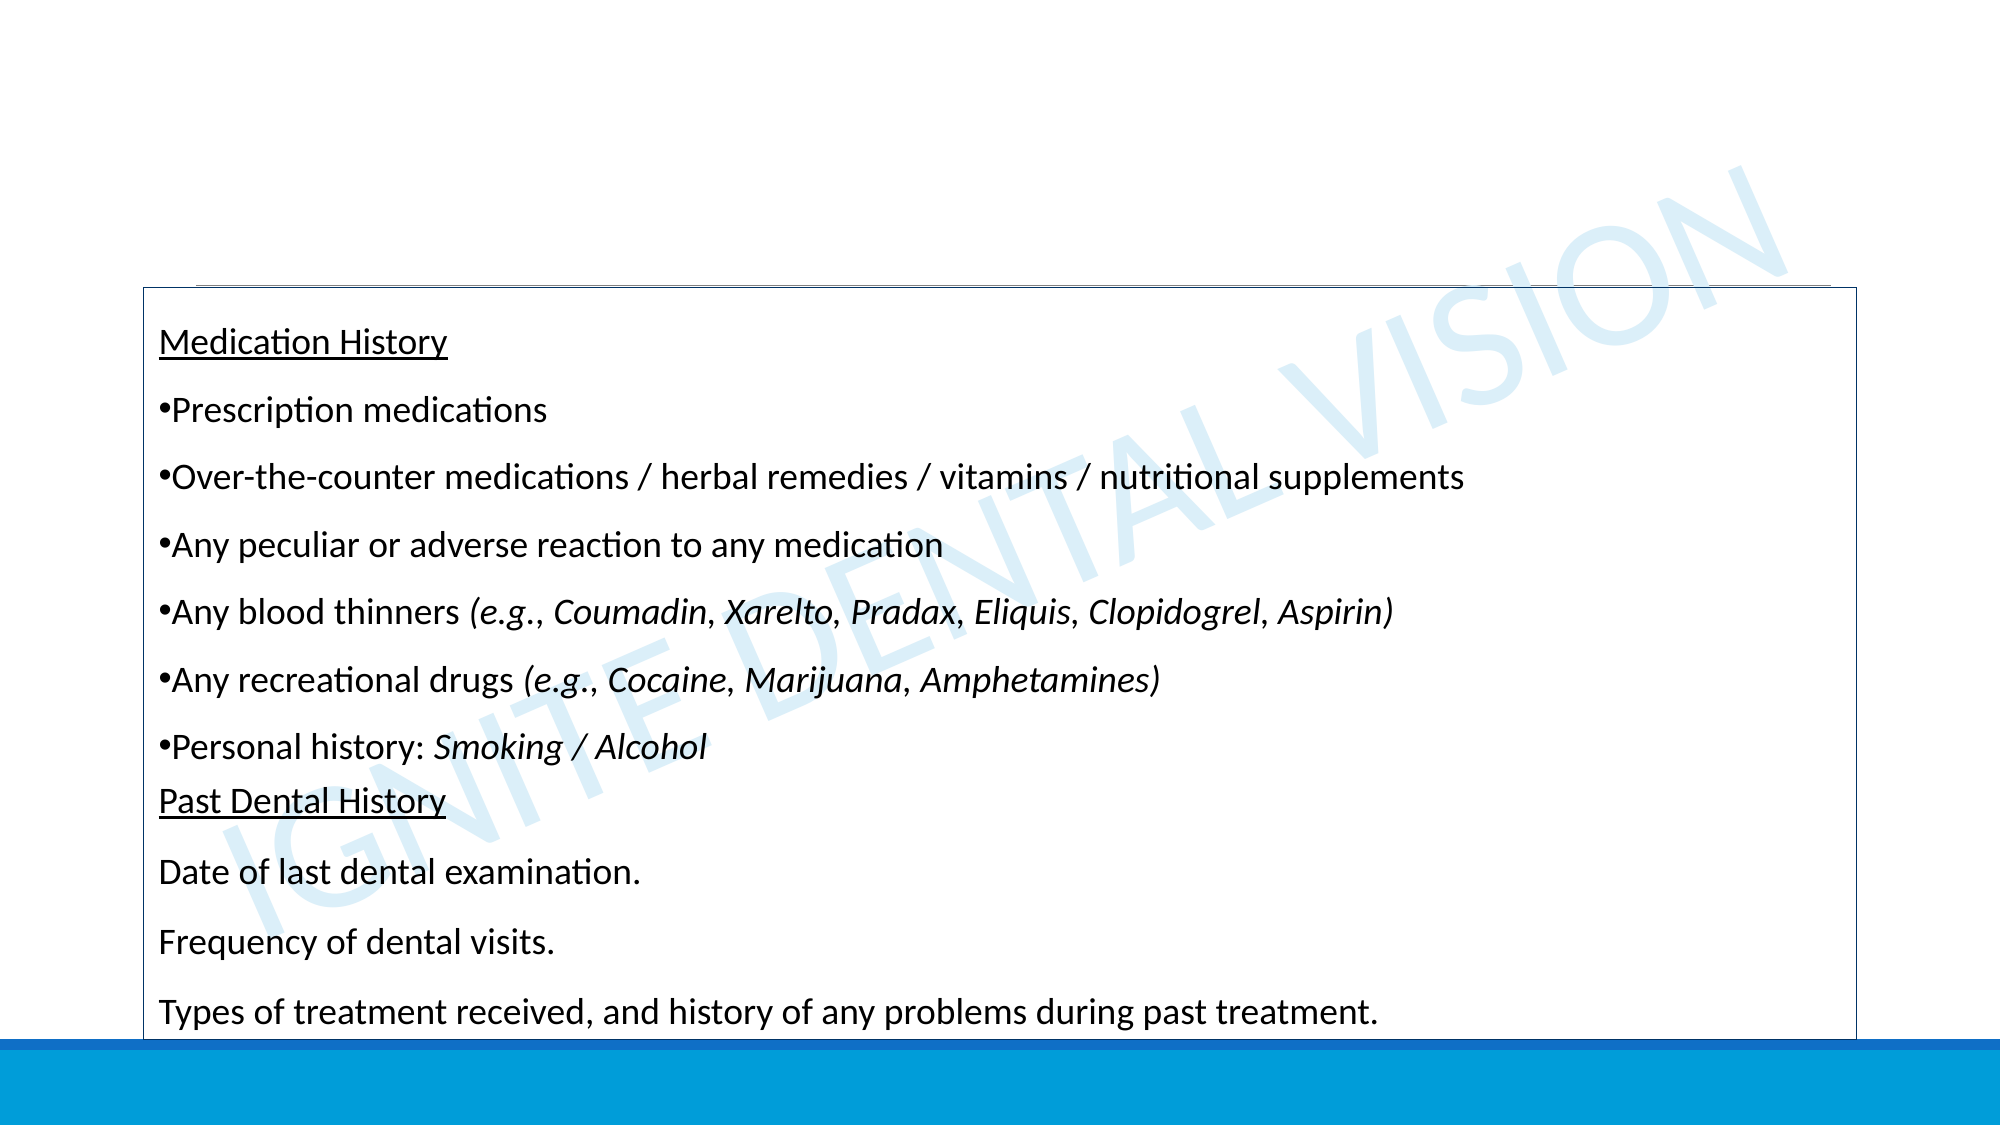

Medication History
Prescription medications
Over-the-counter medications / herbal remedies / vitamins / nutritional supplements
Any peculiar or adverse reaction to any medication
Any blood thinners (e.g., Coumadin, Xarelto, Pradax, Eliquis, Clopidogrel, Aspirin)
Any recreational drugs (e.g., Cocaine, Marijuana, Amphetamines)
Personal history: Smoking / Alcohol
Past Dental History
Date of last dental examination.
Frequency of dental visits.
Types of treatment received, and history of any problems during past treatment.